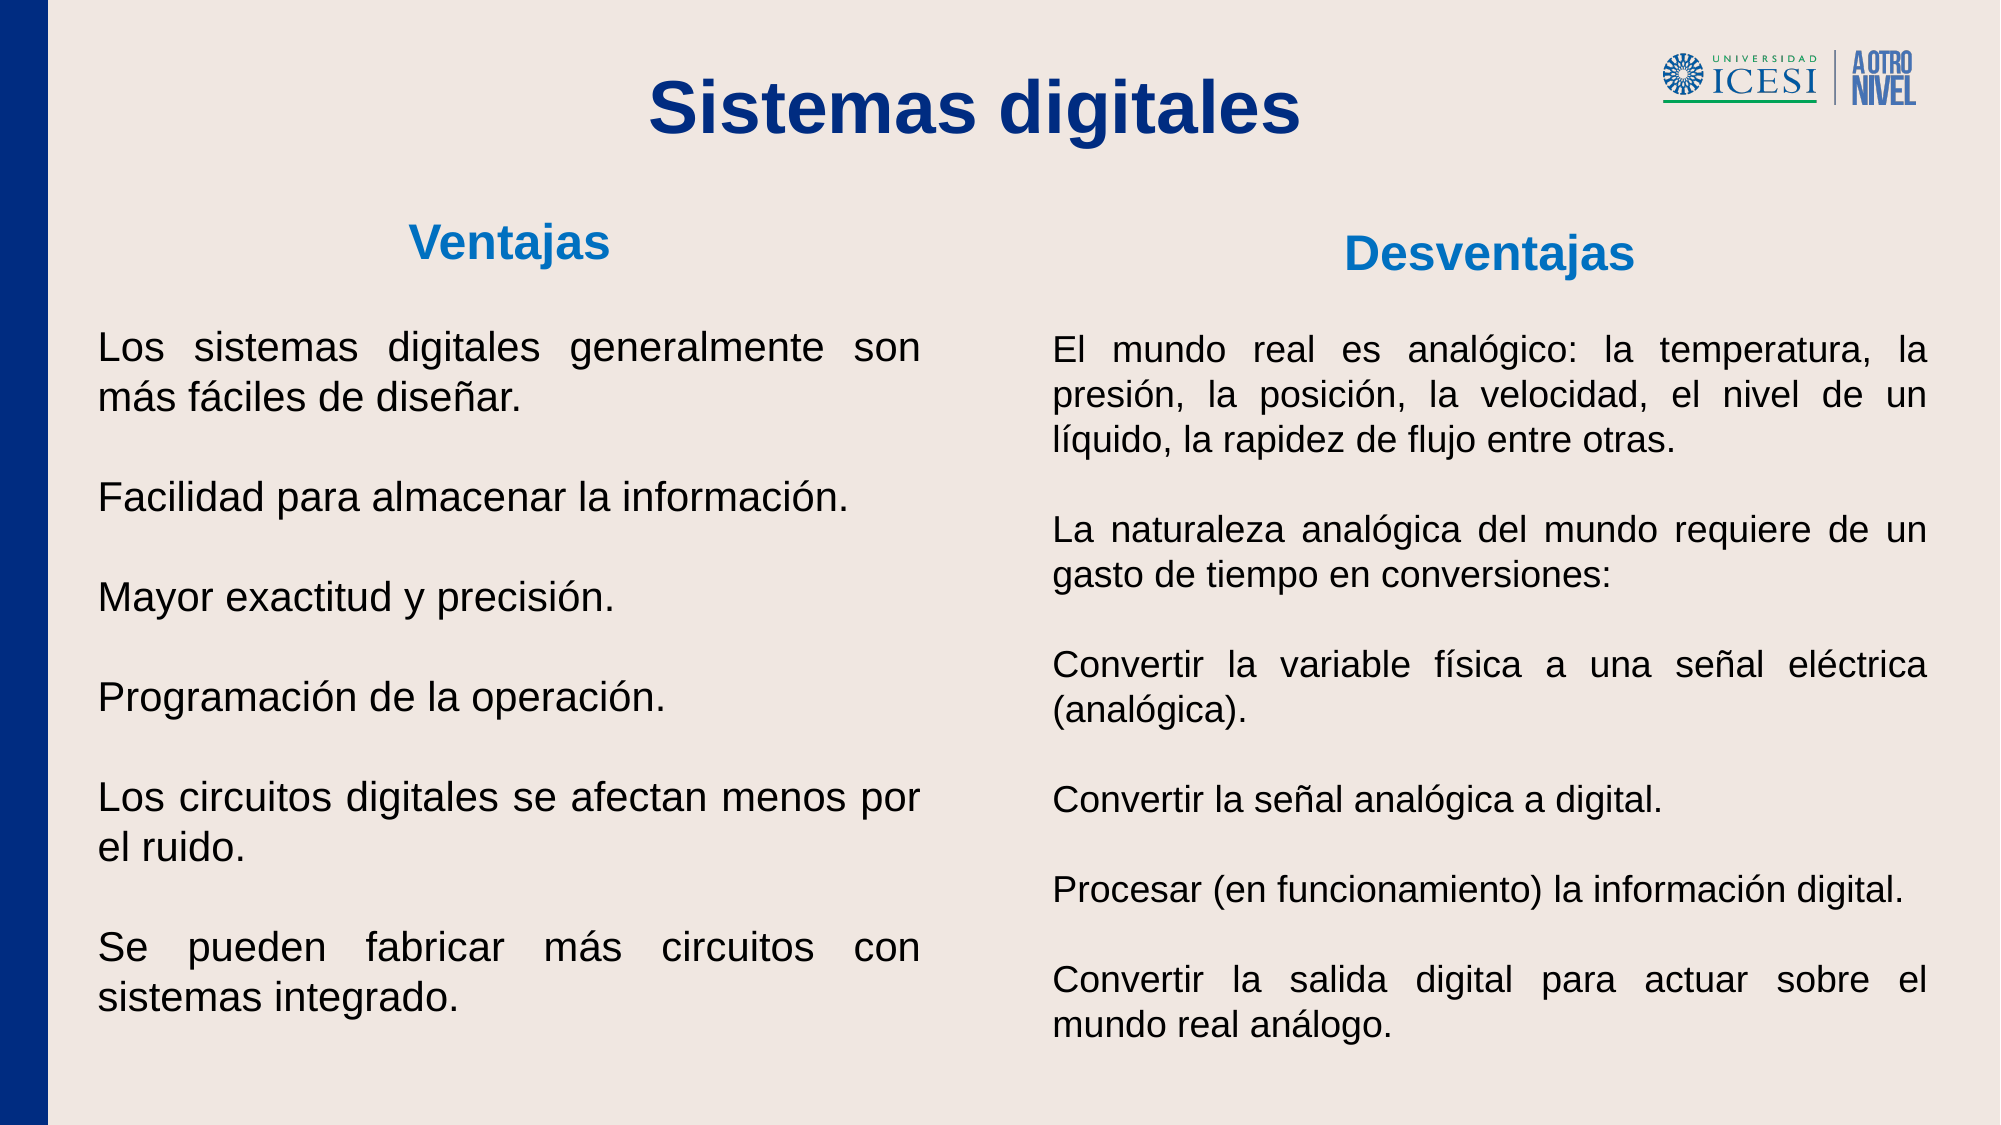

Sistemas digitales
Ventajas

Los sistemas digitales generalmente son más fáciles de diseñar.

Facilidad para almacenar la información.

Mayor exactitud y precisión.

Programación de la operación.

Los circuitos digitales se afectan menos por el ruido.

Se pueden fabricar más circuitos con sistemas integrado.
Desventajas

El mundo real es analógico: la temperatura, la presión, la posición, la velocidad, el nivel de un líquido, la rapidez de flujo entre otras.

La naturaleza analógica del mundo requiere de un gasto de tiempo en conversiones:

Convertir la variable física a una señal eléctrica (analógica).

Convertir la señal analógica a digital.

Procesar (en funcionamiento) la información digital.

Convertir la salida digital para actuar sobre el mundo real análogo.